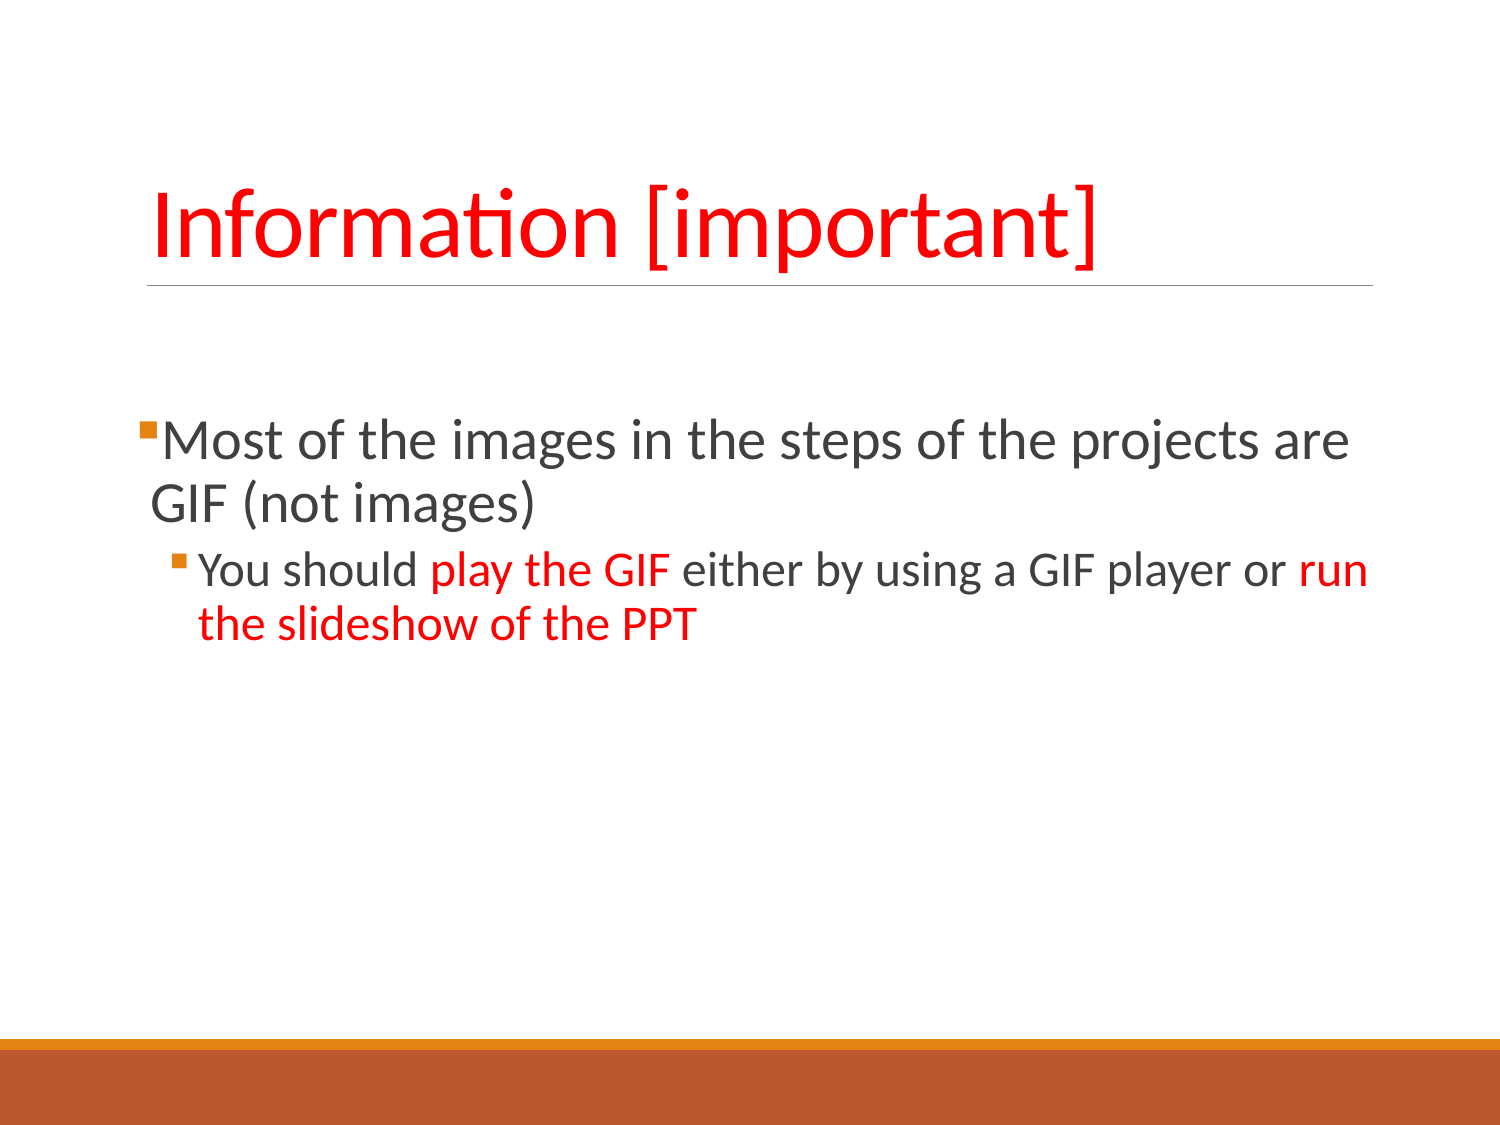

# Information [important]

Most of the images in the steps of the projects are GIF (not images)
You should play the GIF either by using a GIF player or run the slideshow of the PPT